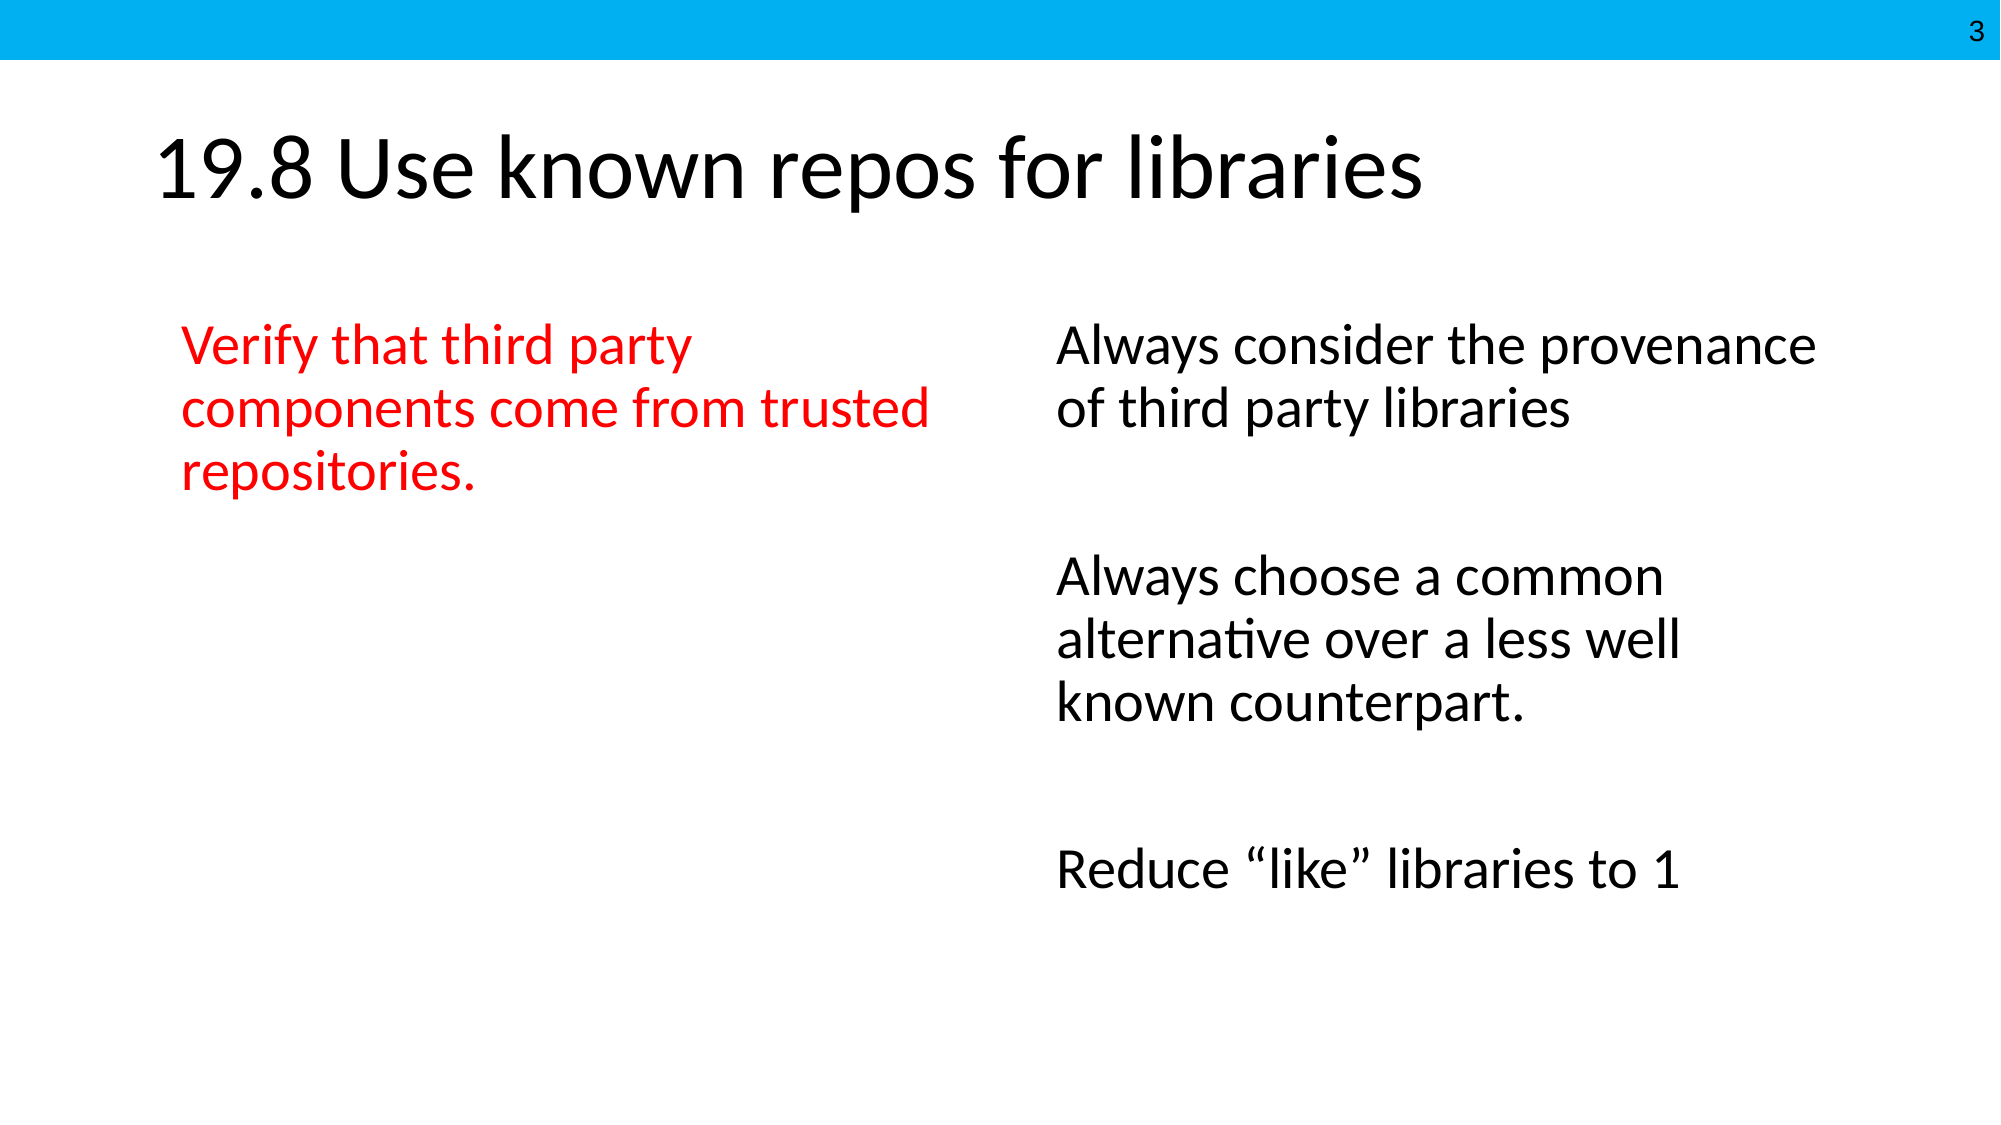

# 19.8 Use known repos for libraries
Verify that third party components come from trusted repositories.
Always consider the provenance of third party libraries

Always choose a common alternative over a less well known counterpart.

Reduce “like” libraries to 1